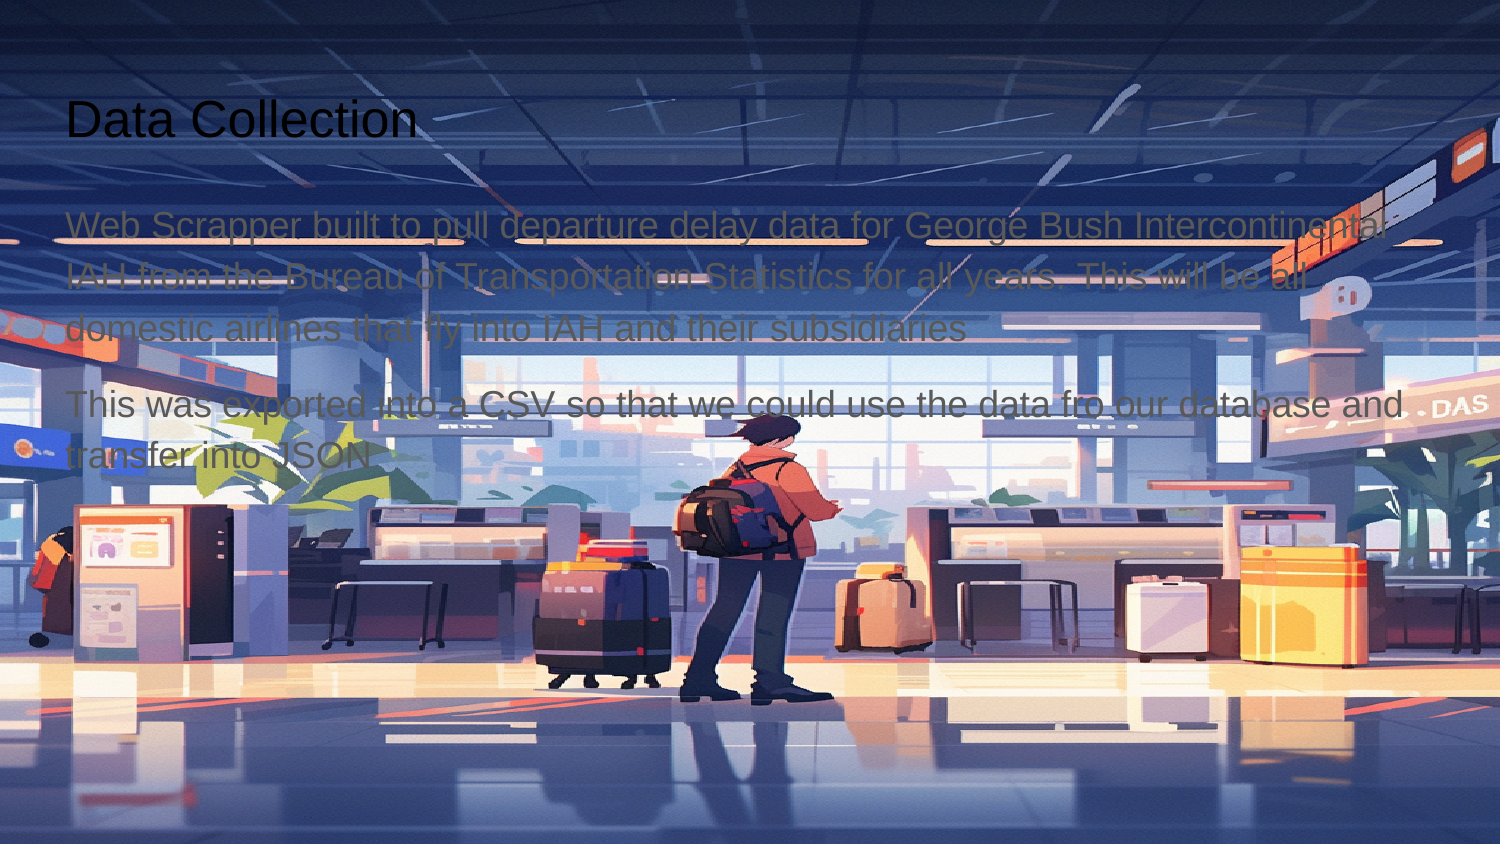

# Data Collection
Web Scrapper built to pull departure delay data for George Bush Intercontinental  IAH from the Bureau of Transportation Statistics for all years. This will be all  domestic airlines that fly into IAH and their subsidiaries
This was exported into a CSV so that we could use the data fro our database and  transfer into JSON